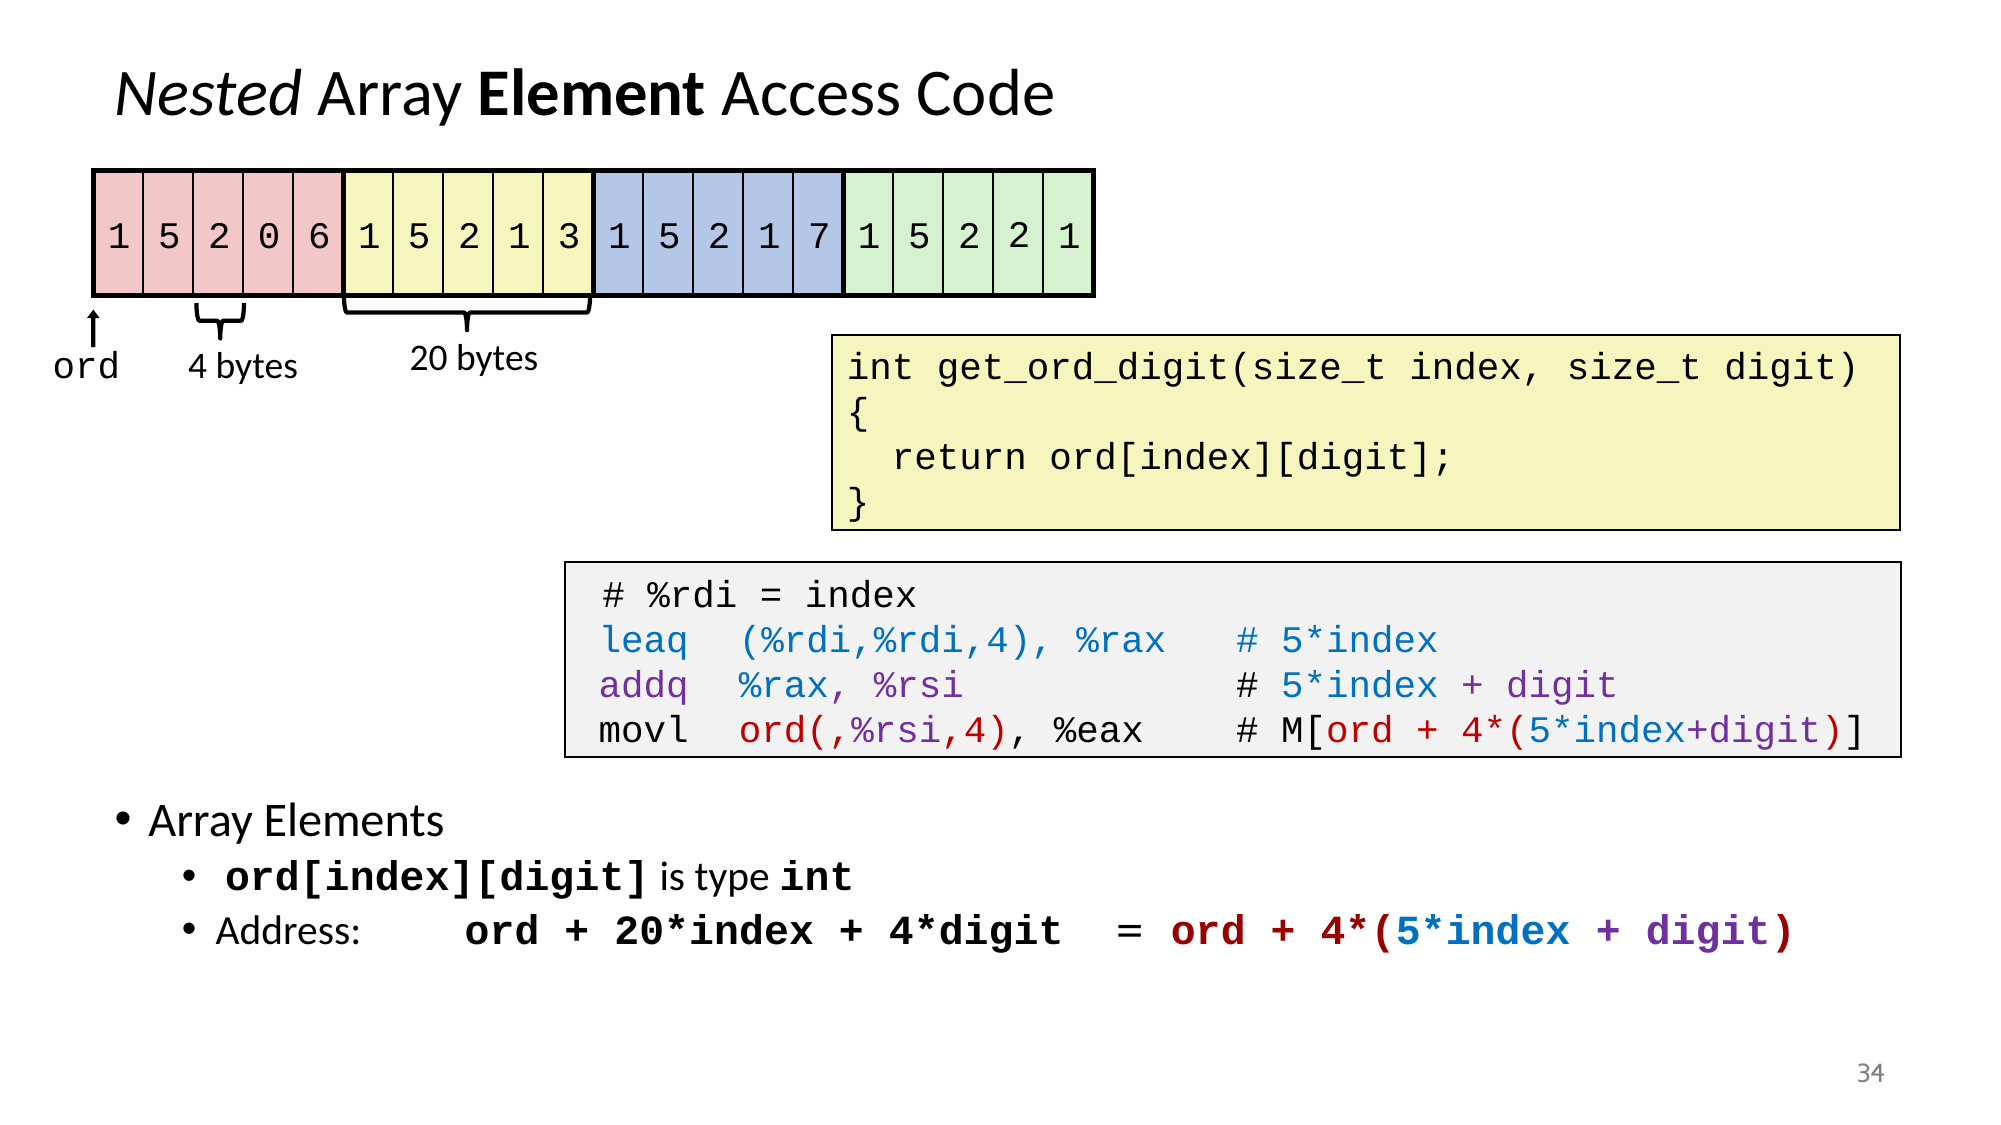

# Nested Array Element Access Code
2
1
5
2
1
1
5
2
0
6

1
5
2
1
3

1
5
2
1
7

ord

4 bytes

20 bytes
int get_ord_digit(size_t index, size_t digit)
{
  return ord[index][digit];
}
 # %rdi = index
	leaq	(%rdi,%rdi,4), %rax	# 5*index
	addq	%rax, %rsi	# 5*index + digit
	movl	ord(,%rsi,4), %eax	# M[ord + 4*(5*index+digit)]
Array Elements
 ord[index][digit] is type int
Address: 	ord + 20*index + 4*digit  =  ord + 4*(5*index + digit)

34